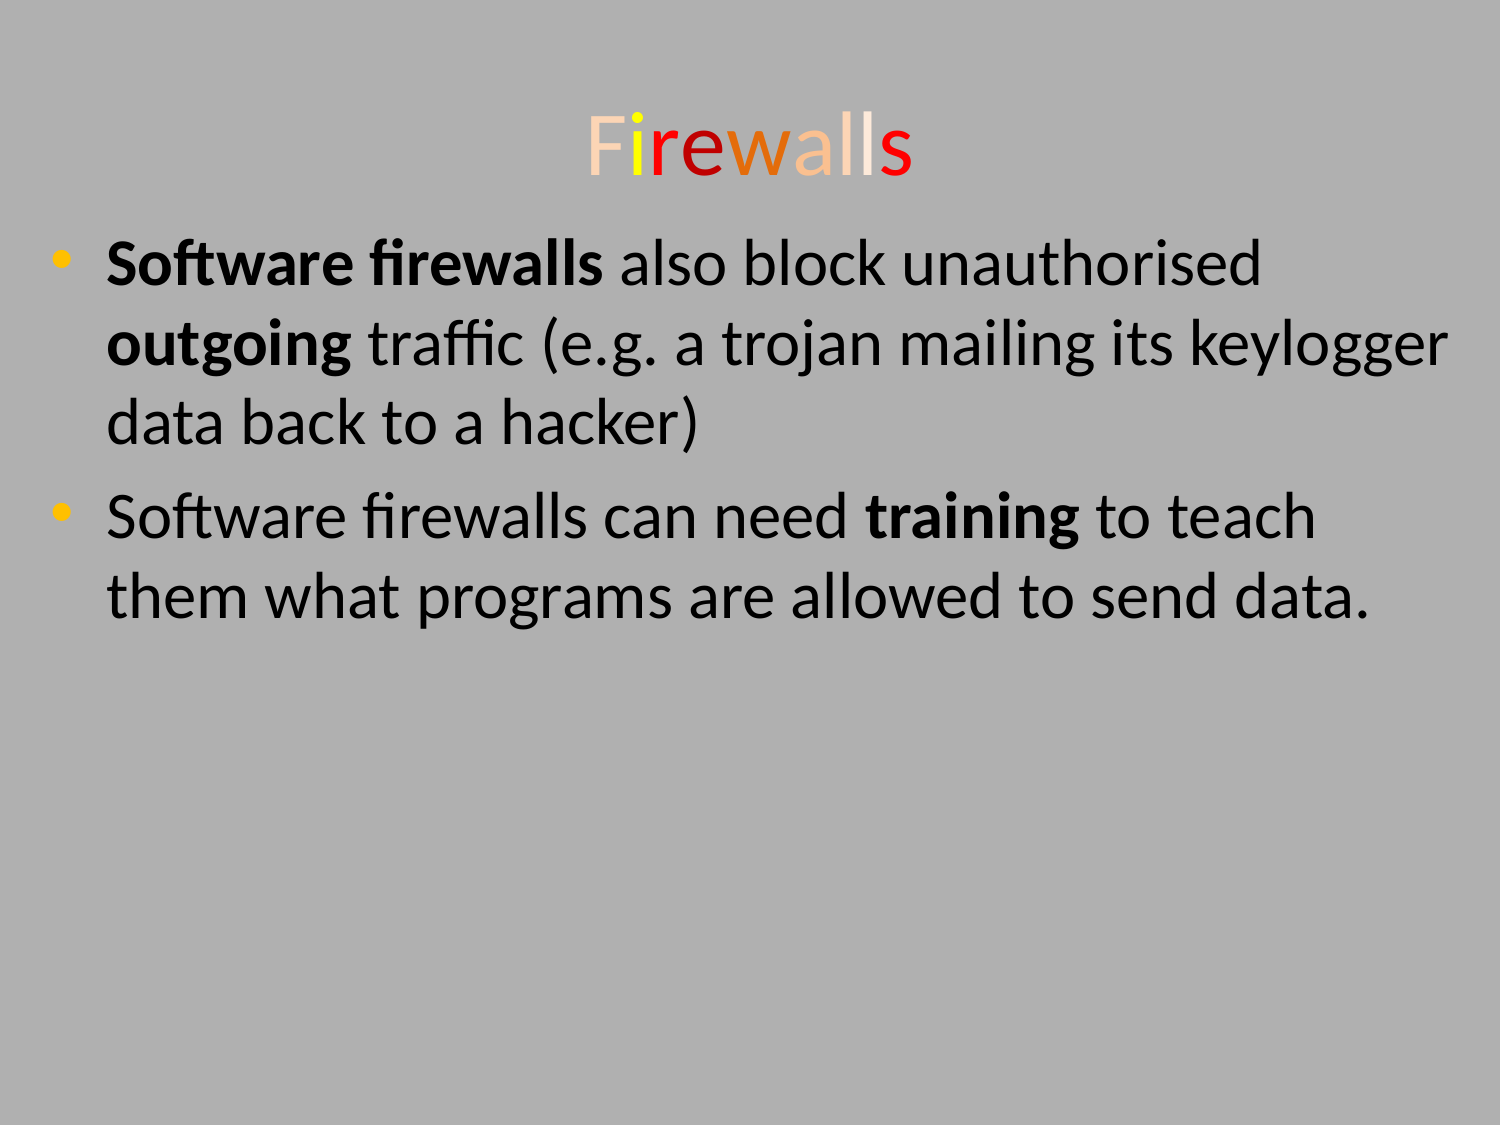

# Firewalls
Software firewalls also block unauthorised outgoing traffic (e.g. a trojan mailing its keylogger data back to a hacker)
Software firewalls can need training to teach them what programs are allowed to send data.